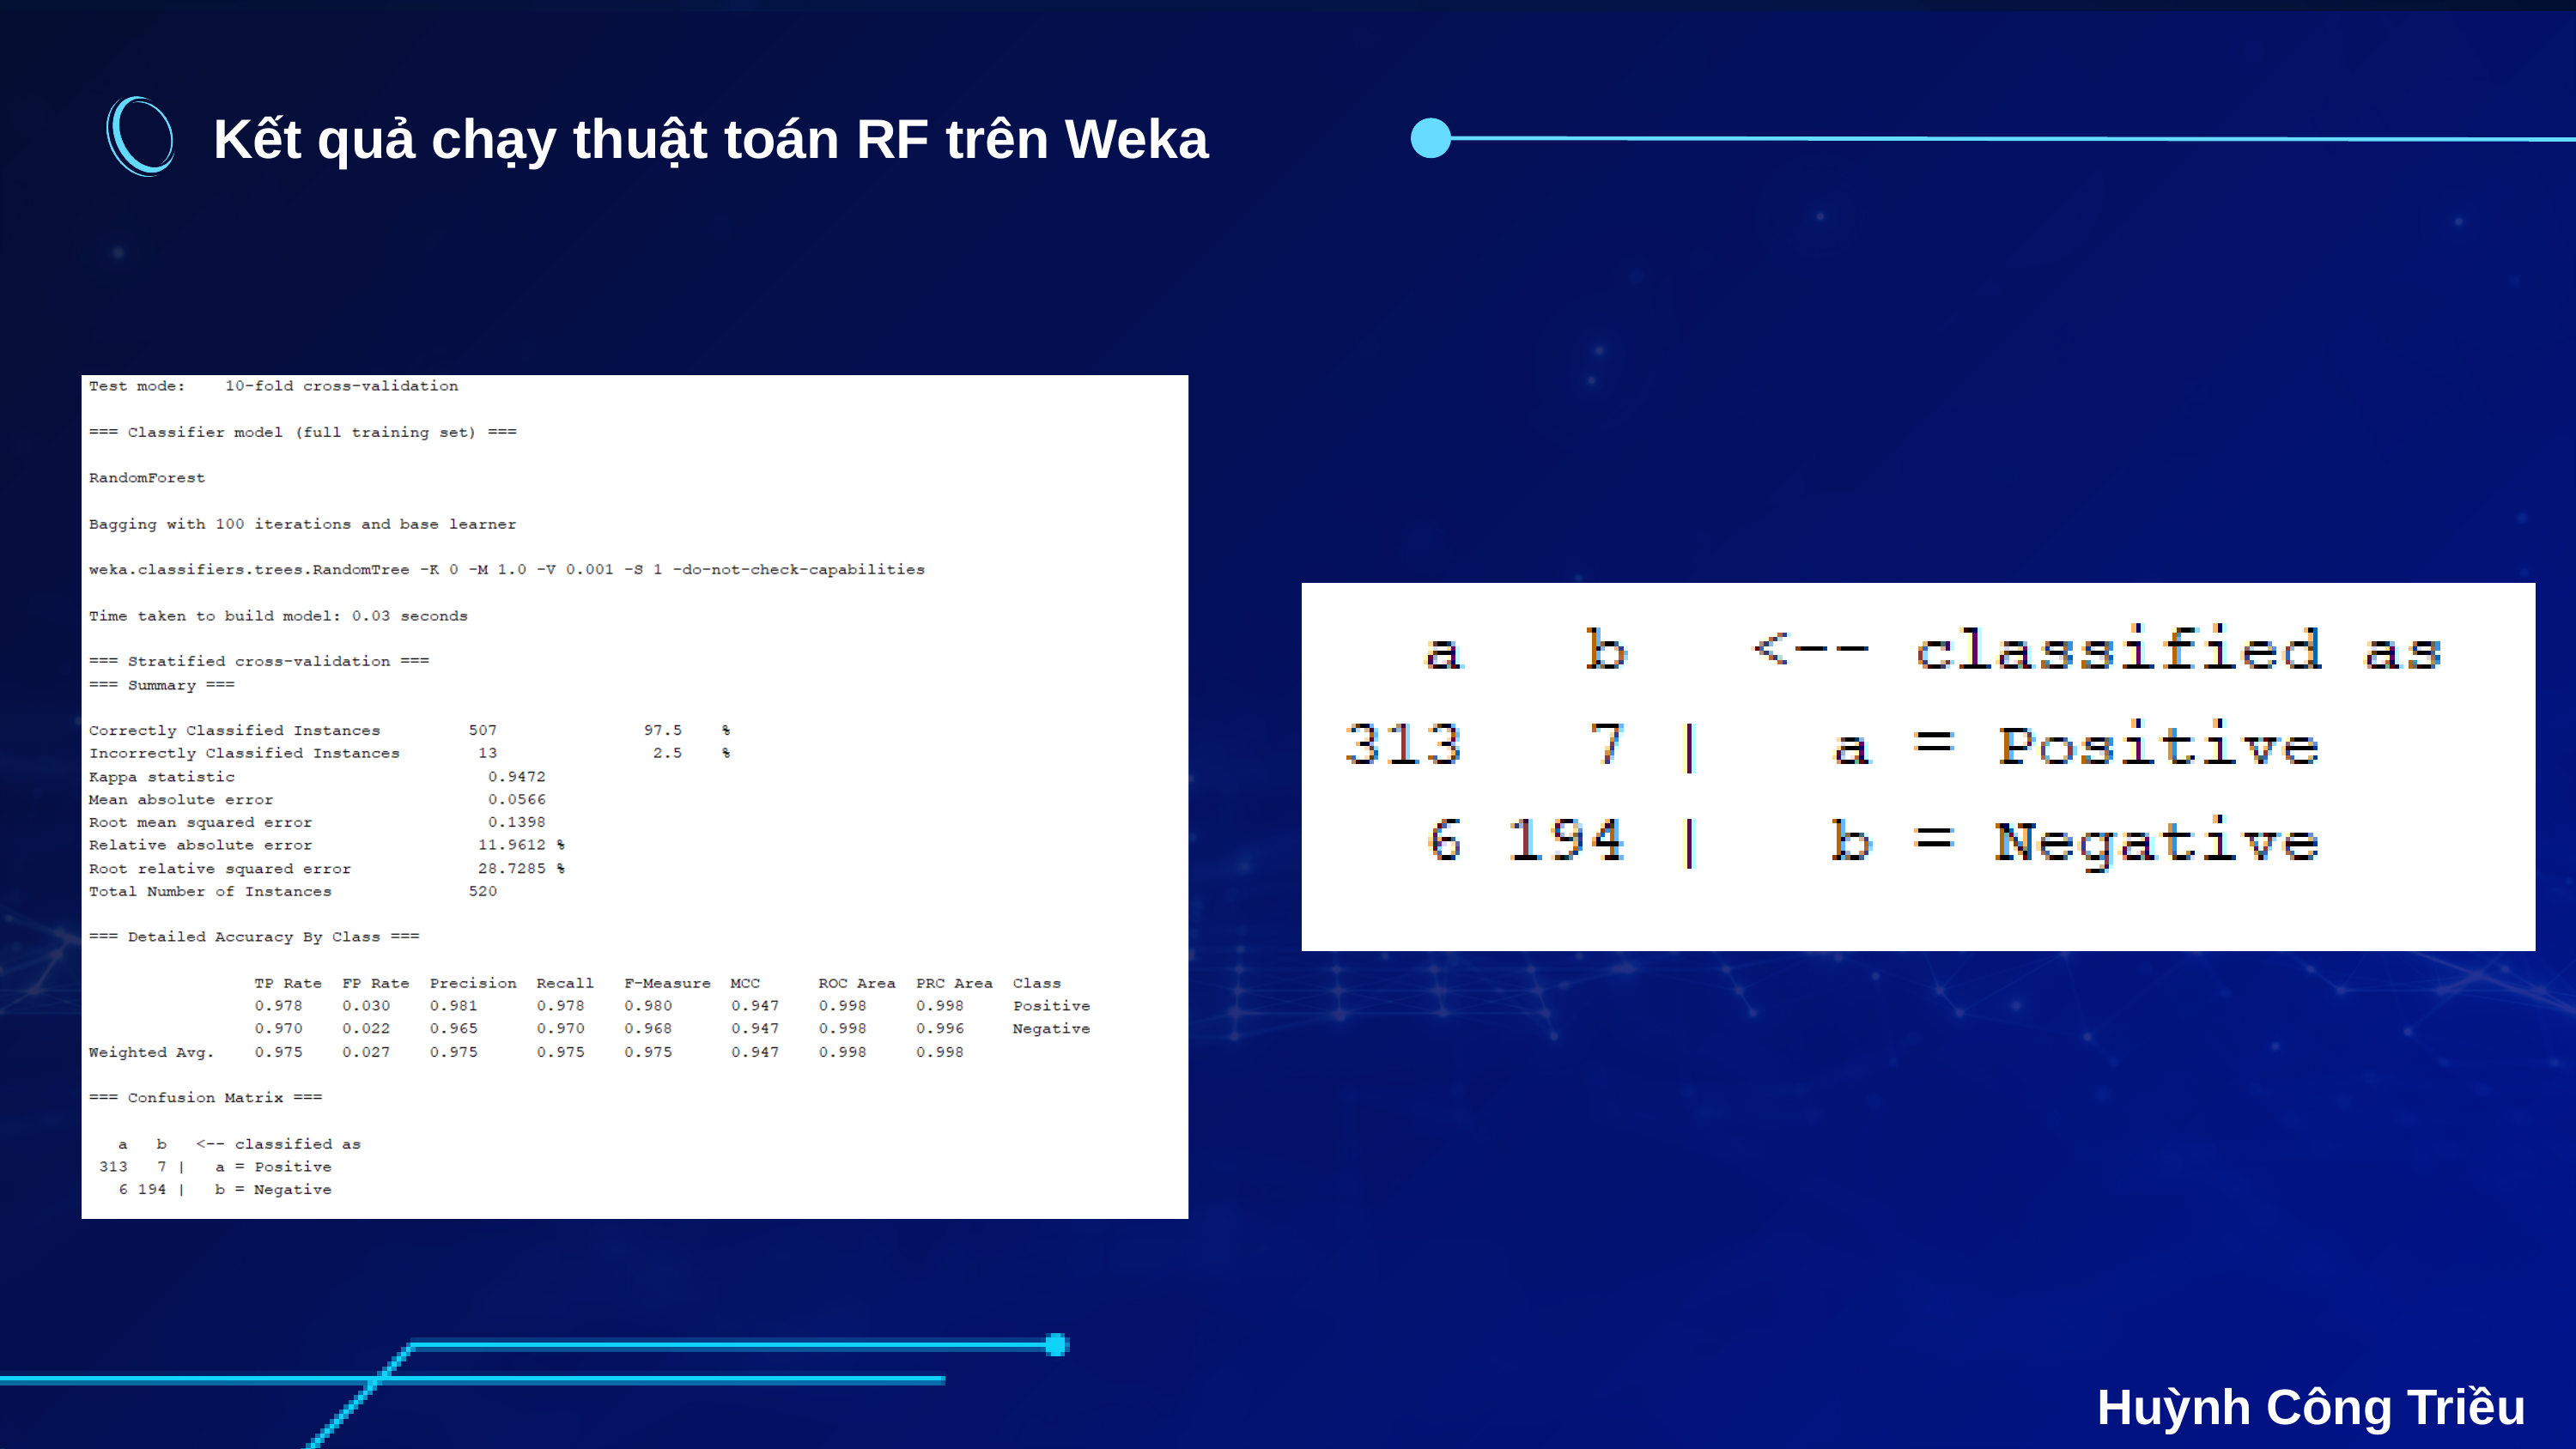

Kết quả chạy thuật toán RF trên Weka

Huỳnh Công Triều